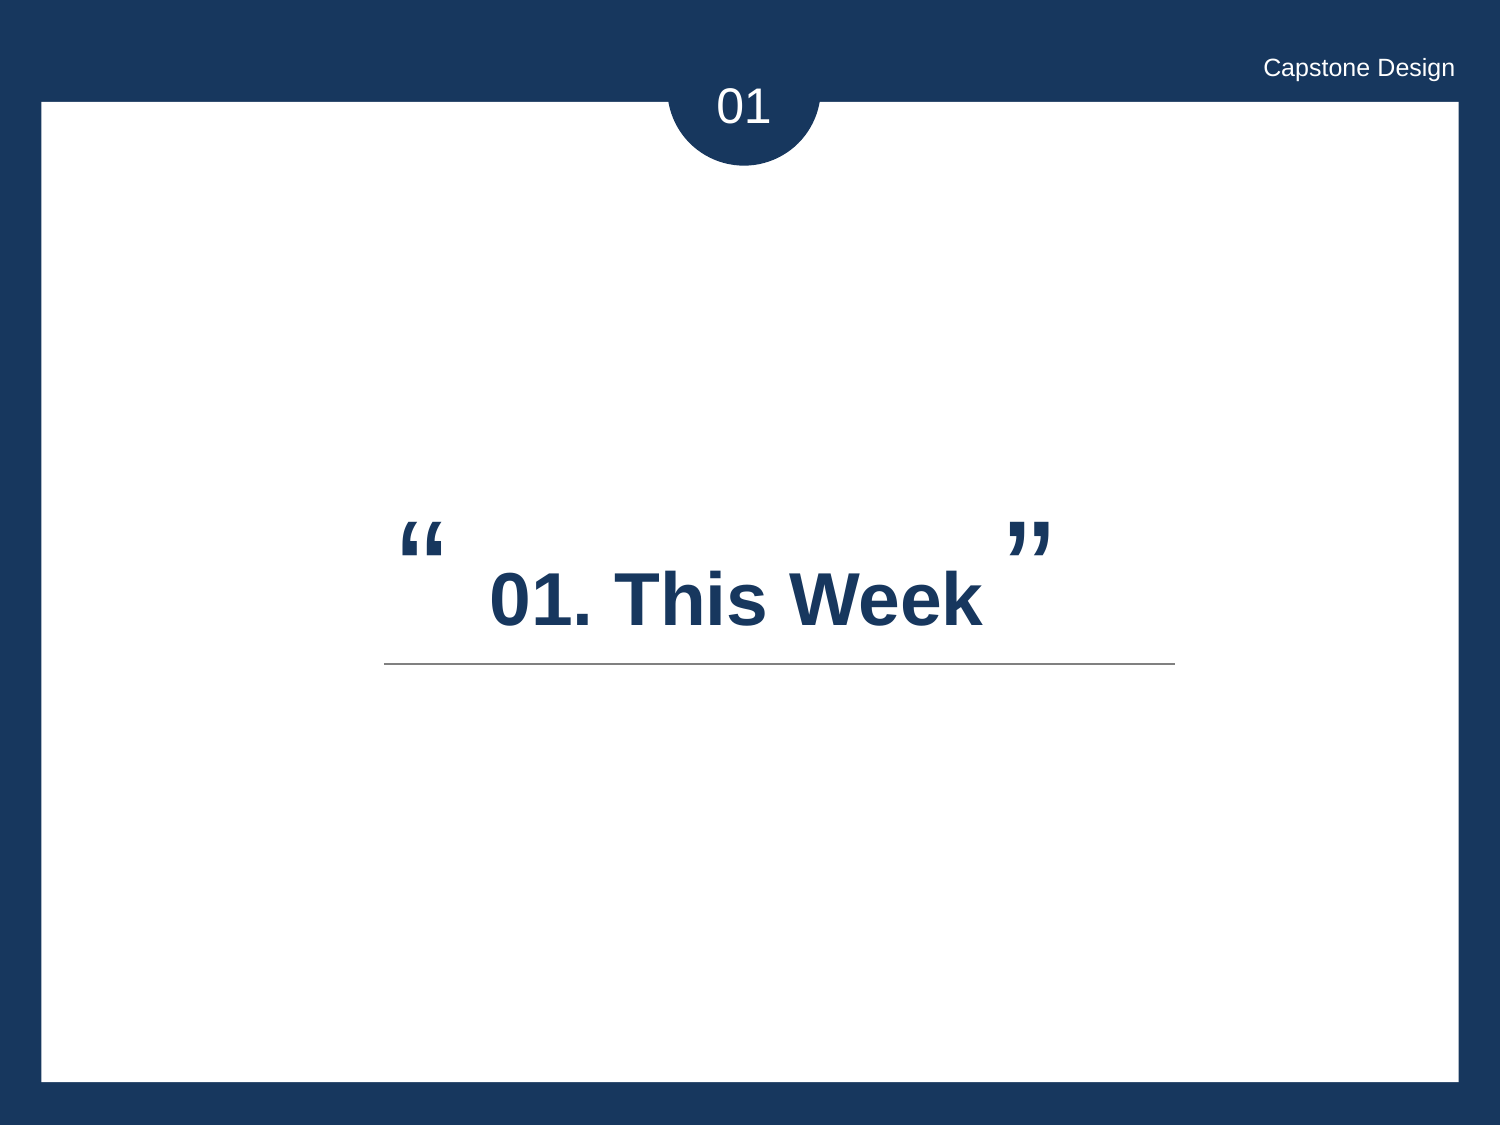

Capstone Design
01

“ 01. This Week ”